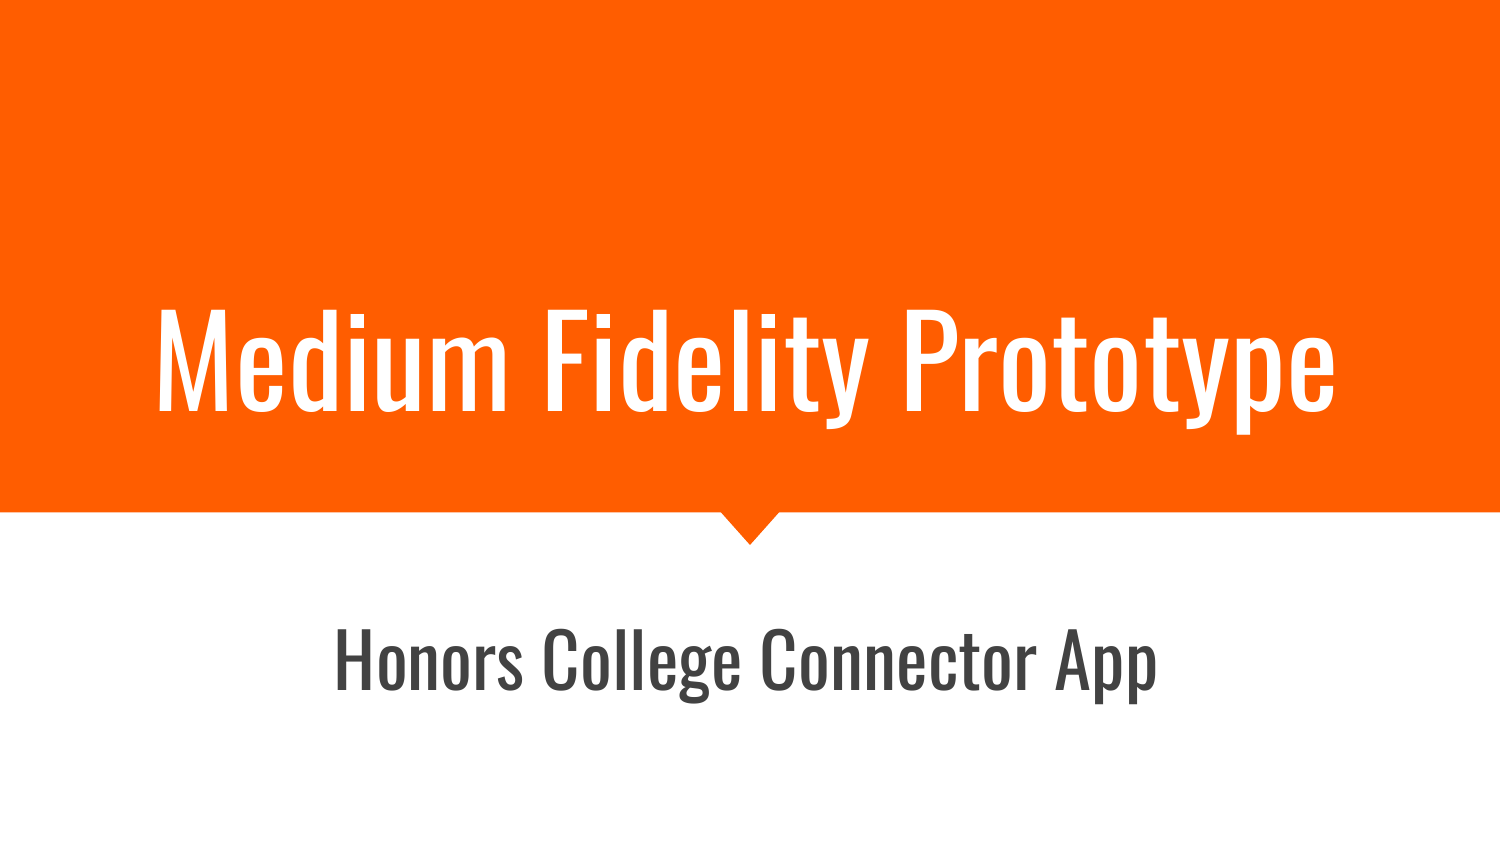

# Medium Fidelity Prototype
Honors College Connector App